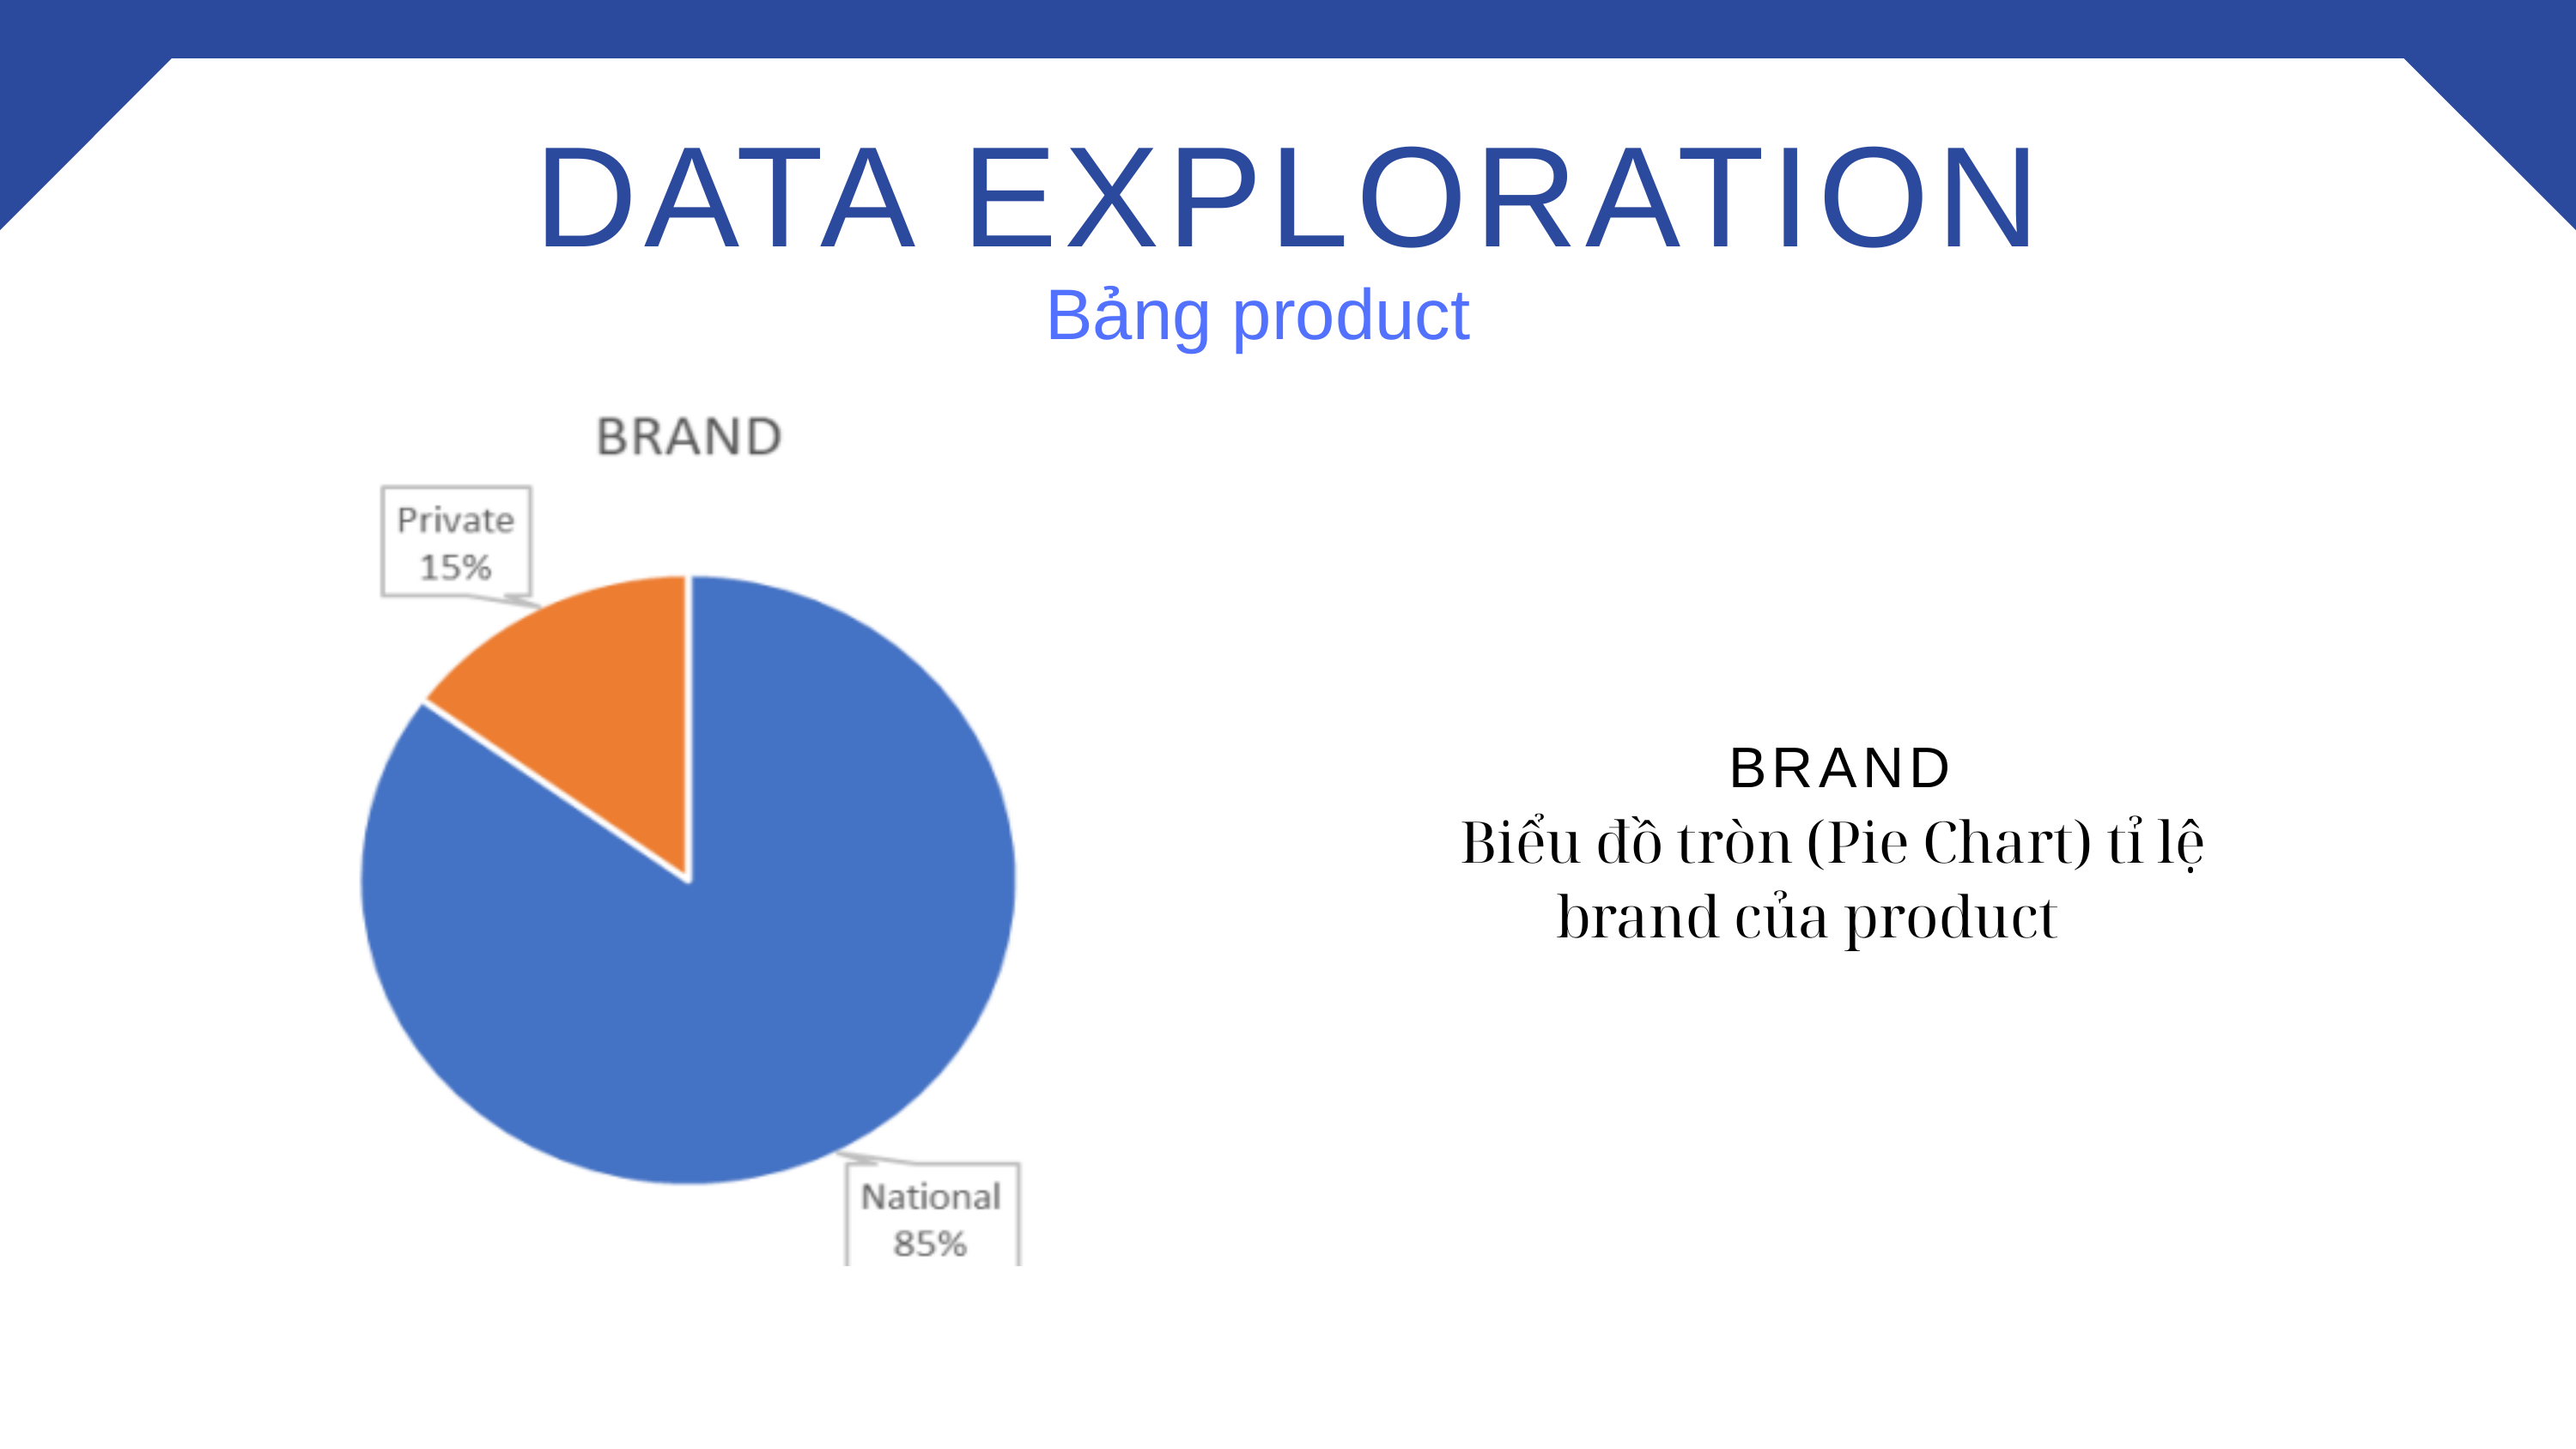

DATA EXPLORATION
Bảng product

BRAND
Biểu đồ tròn (Pie Chart) tỉ lệ
brand của product